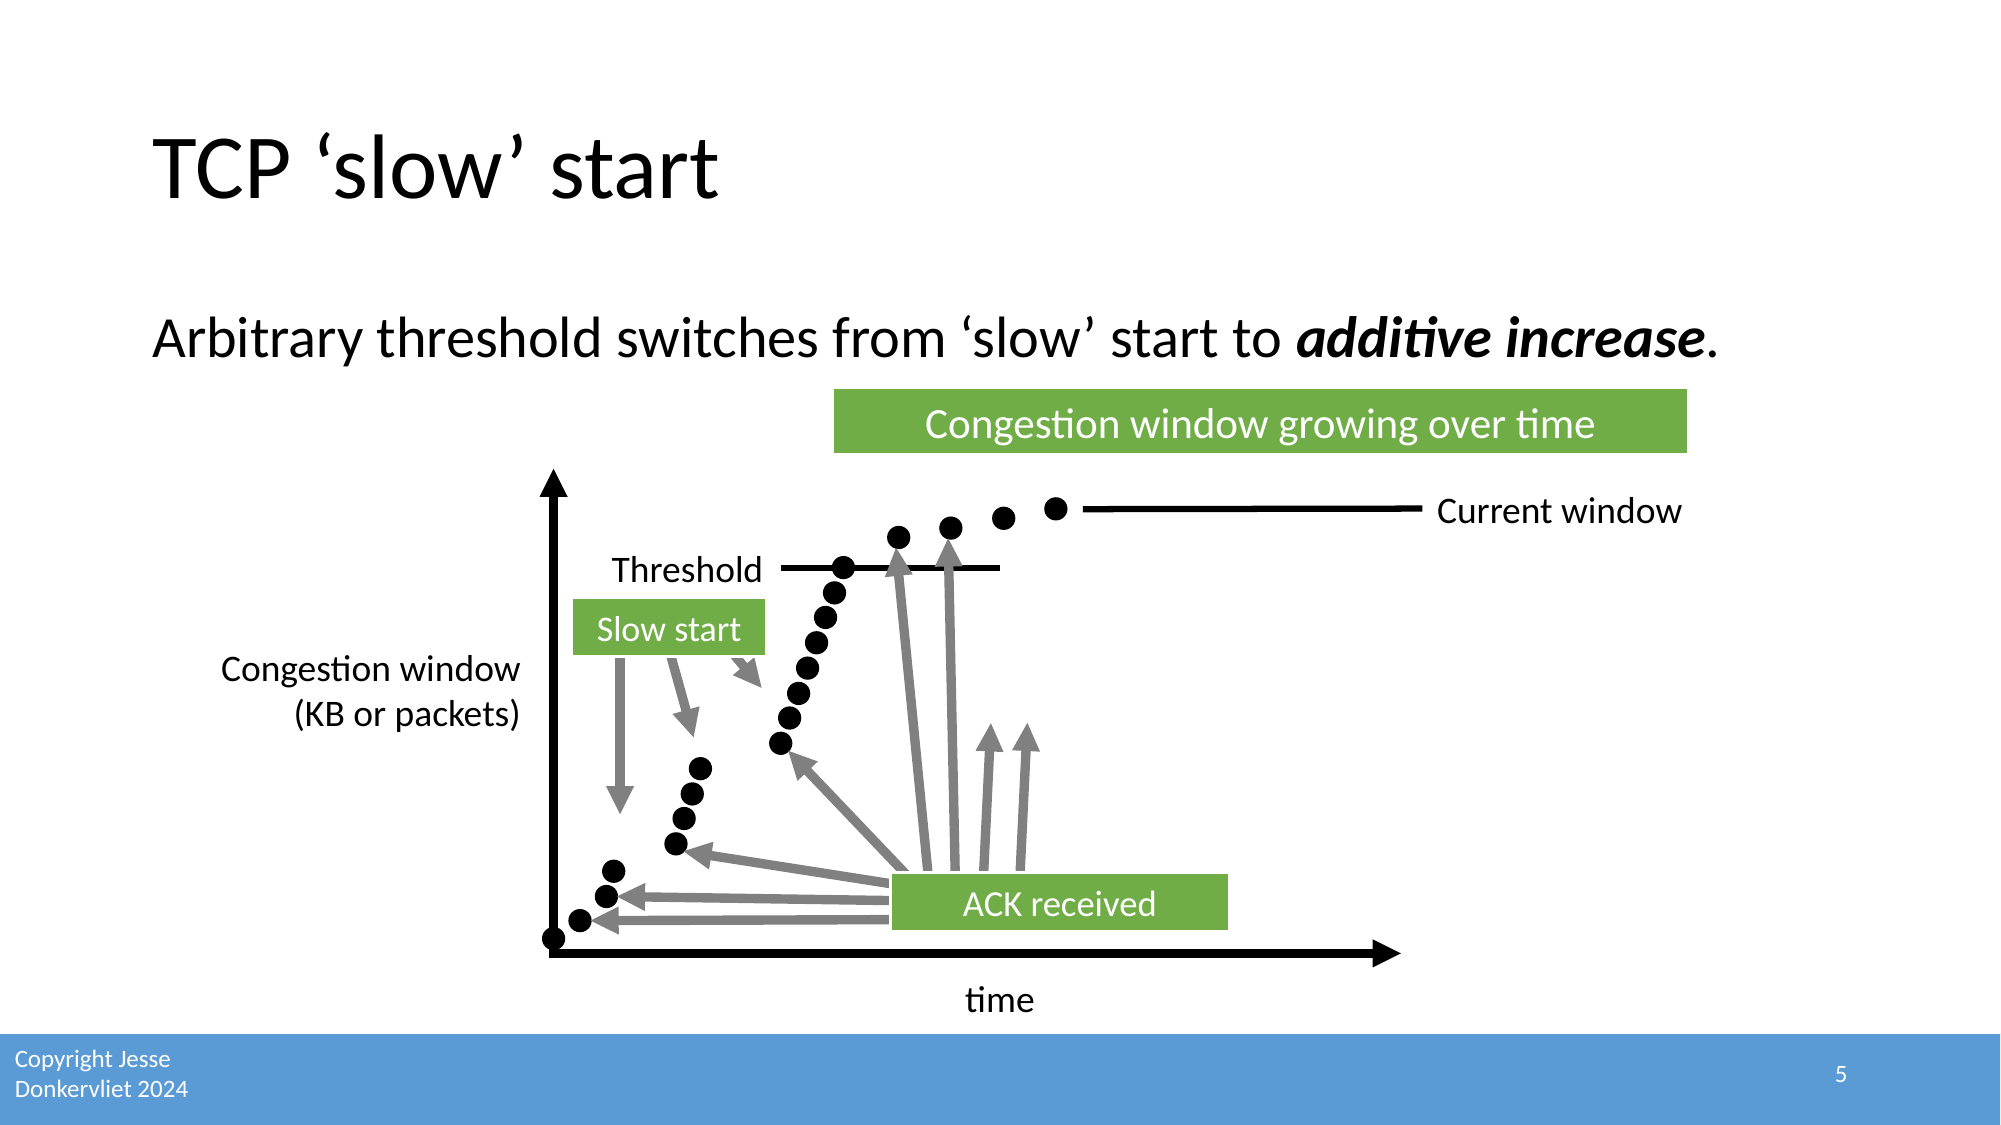

# TCP ‘slow’ start
Arbitrary threshold switches from ‘slow’ start to additive increase.
Congestion window growing over time

Current window
Threshold
ACK received

Slow start
Congestion window
(KB or packets)

time

5